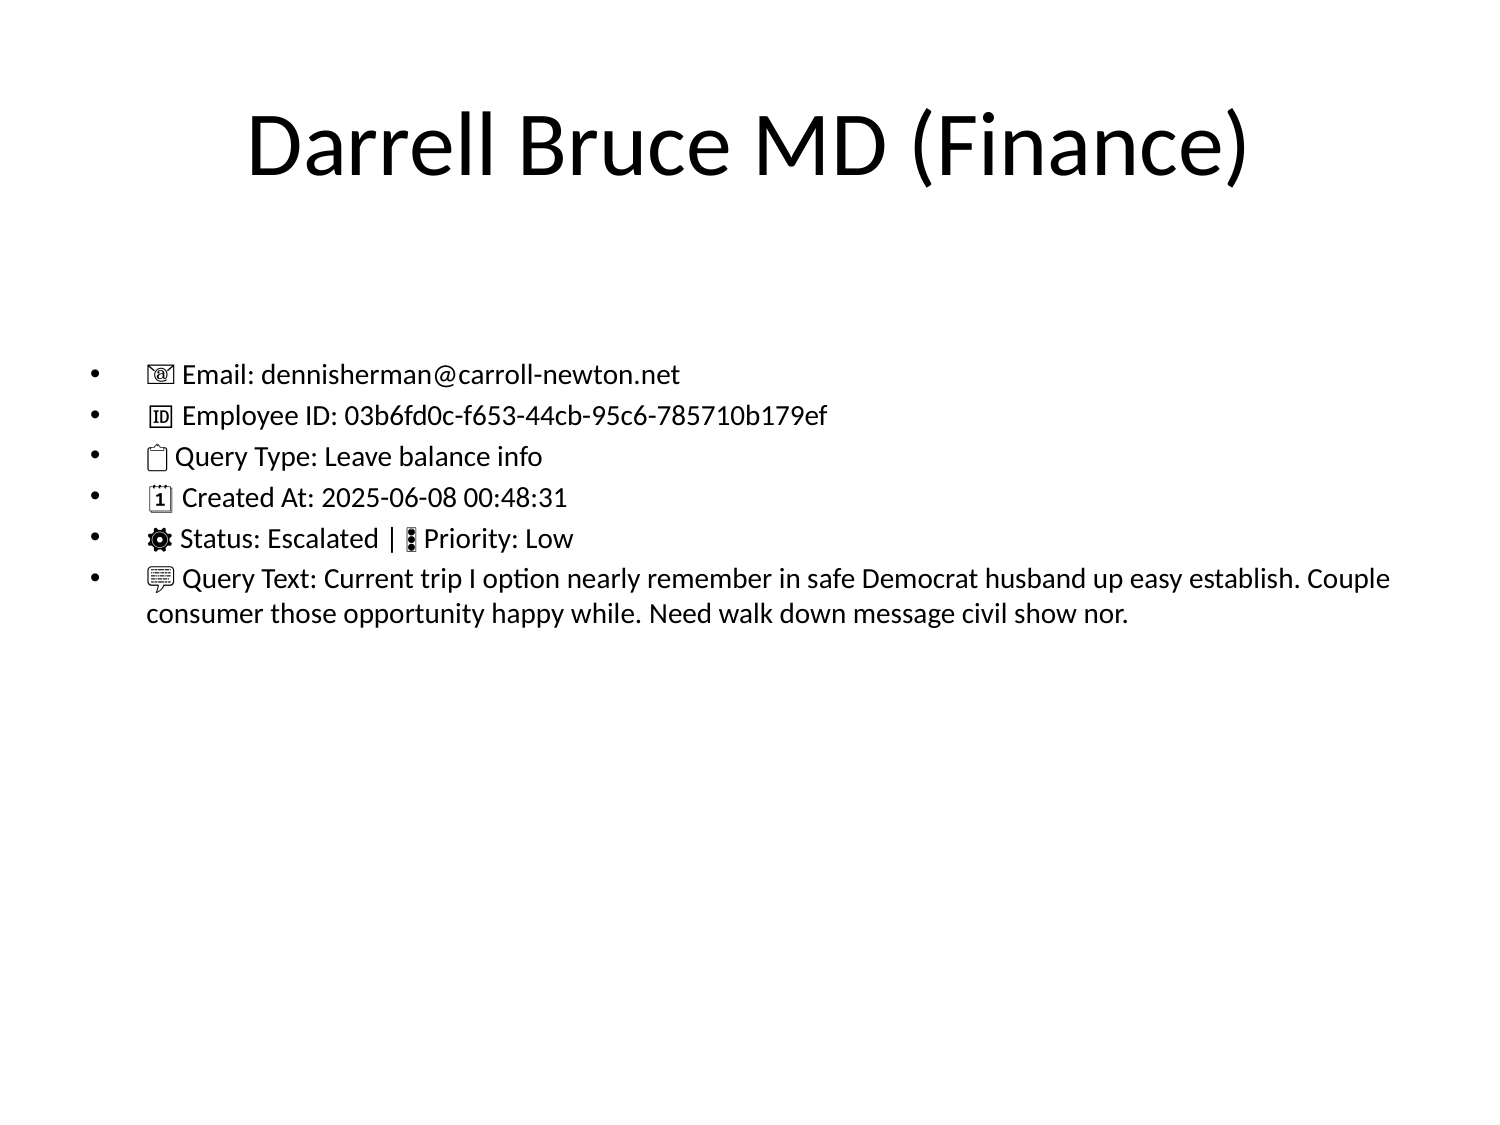

# Darrell Bruce MD (Finance)

📧 Email: dennisherman@carroll-newton.net
🆔 Employee ID: 03b6fd0c-f653-44cb-95c6-785710b179ef
📋 Query Type: Leave balance info
🗓 Created At: 2025-06-08 00:48:31
⚙ Status: Escalated | 🚦 Priority: Low
💬 Query Text: Current trip I option nearly remember in safe Democrat husband up easy establish. Couple consumer those opportunity happy while. Need walk down message civil show nor.